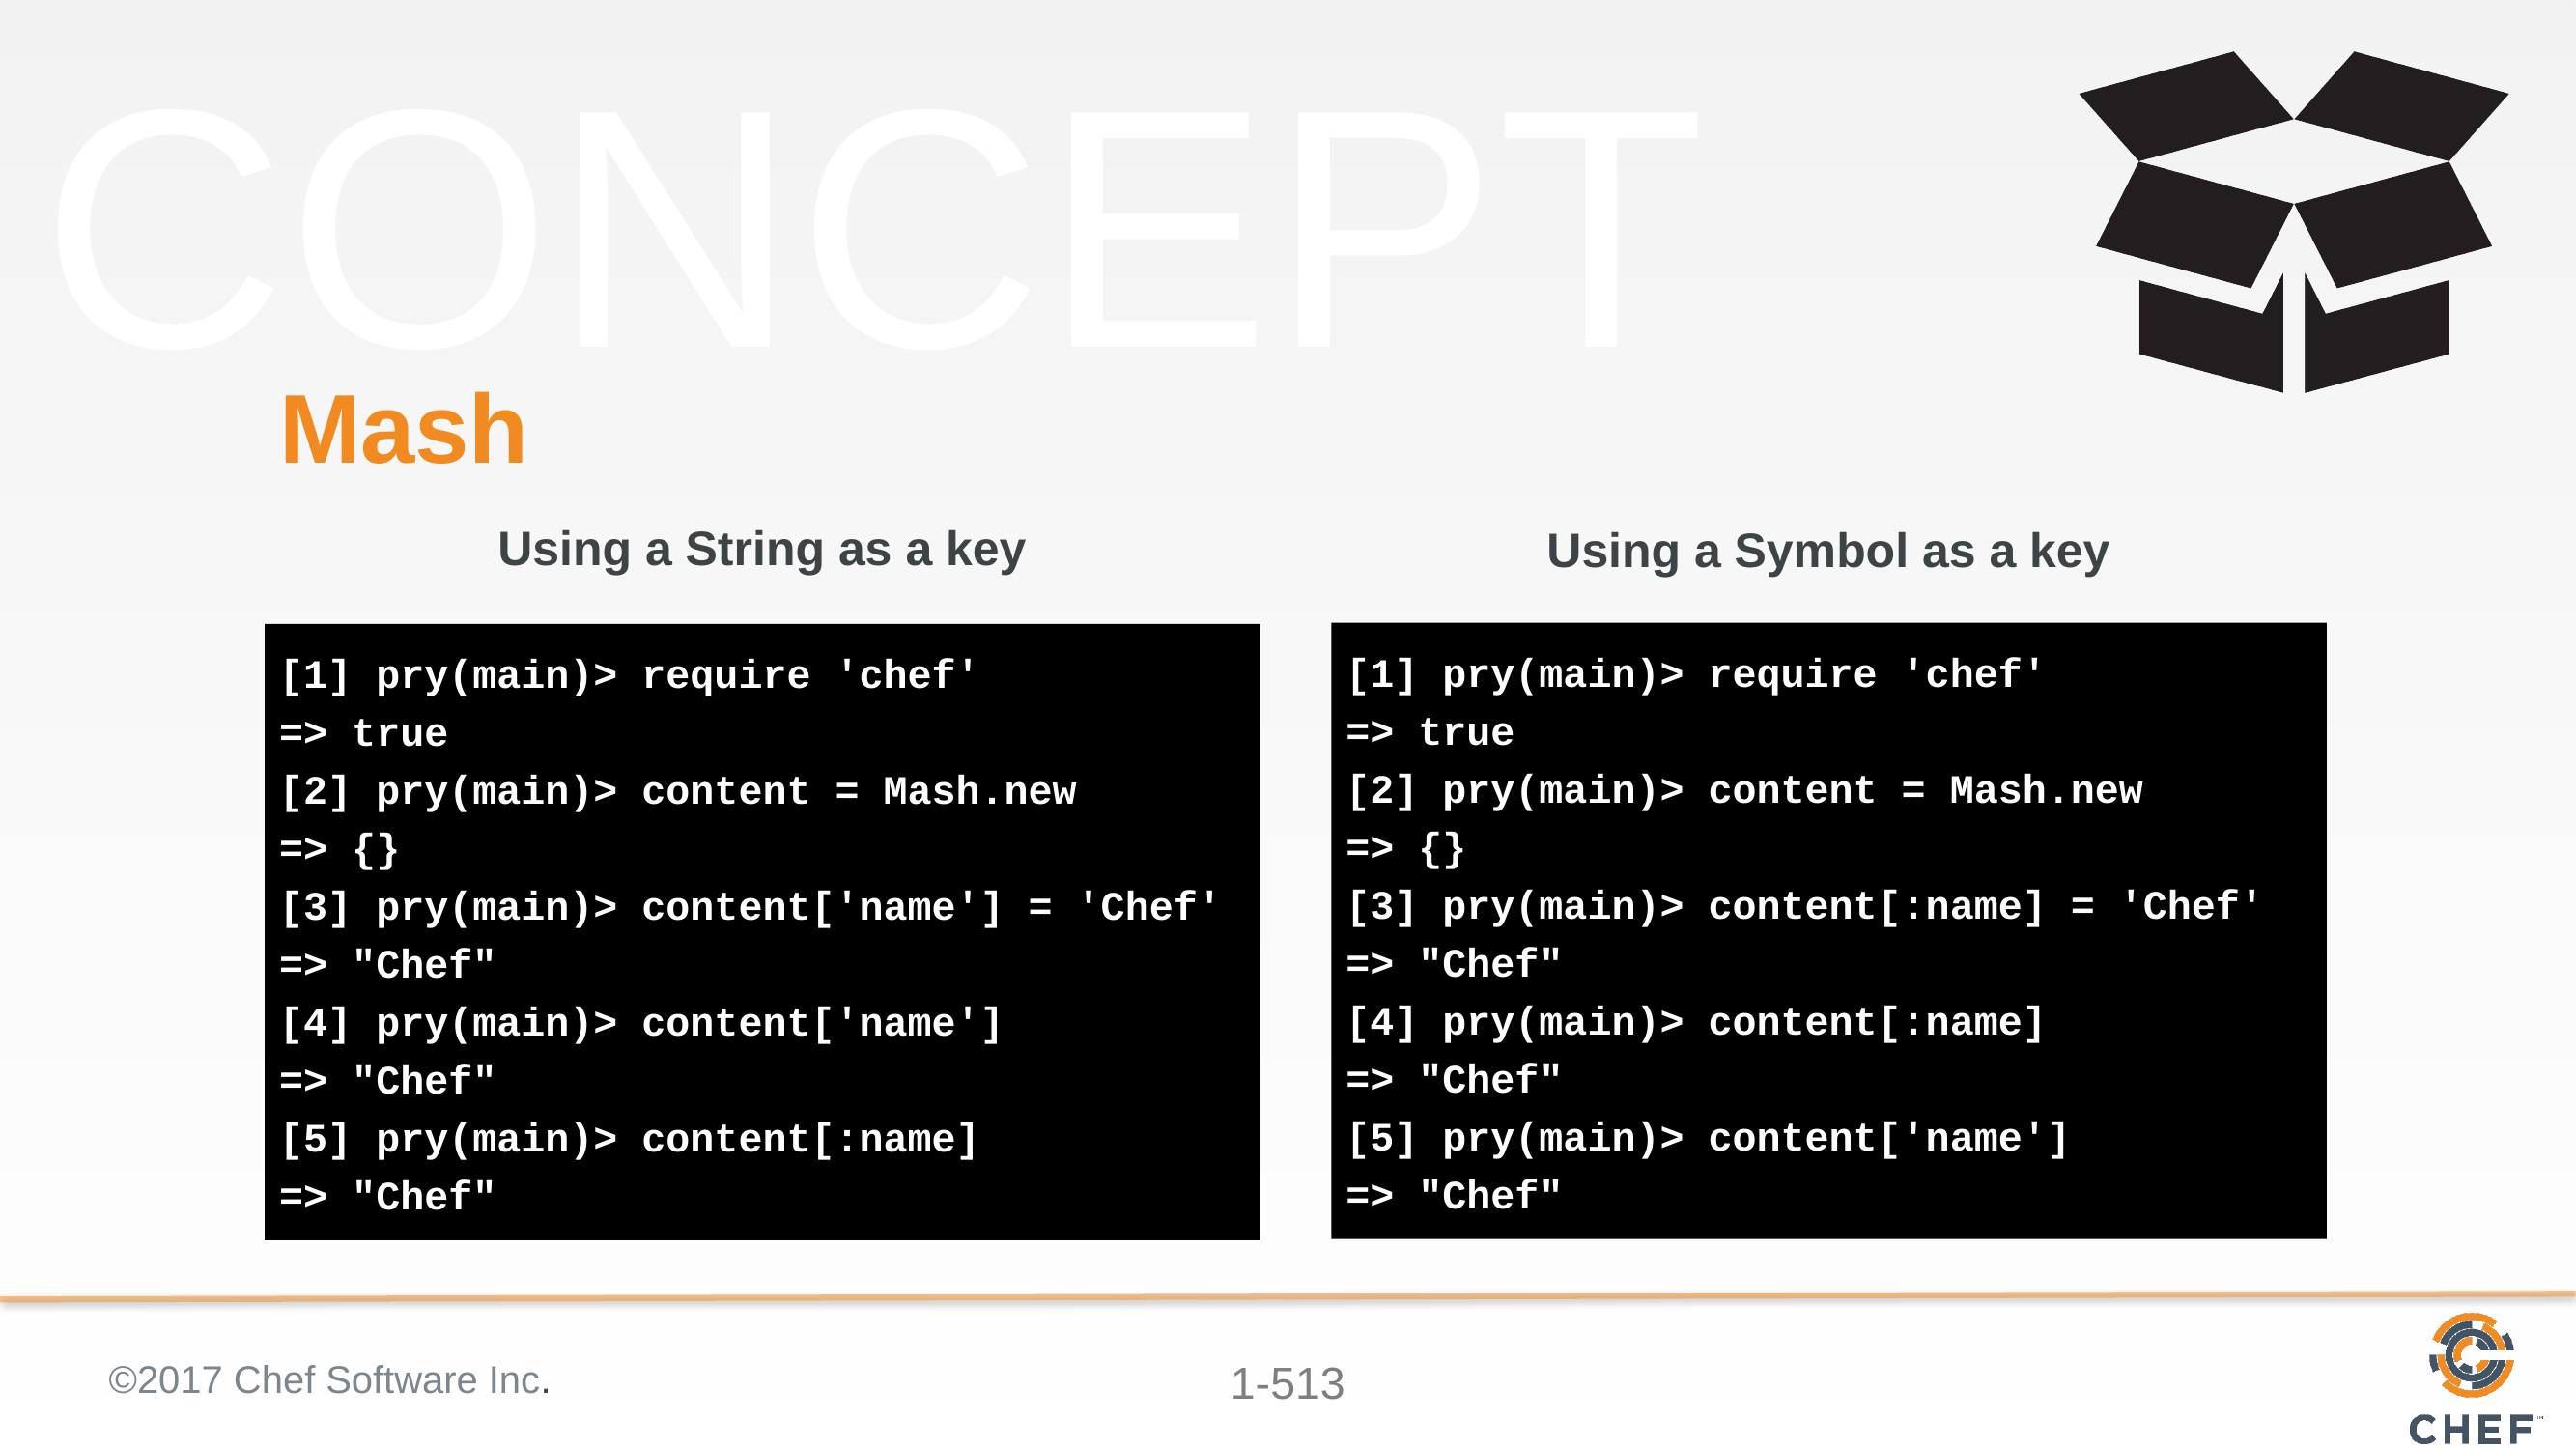

# Mash
Using a String as a key
Using a Symbol as a key
[1] pry(main)> require 'chef'
=> true
[2] pry(main)> content = Mash.new
=> {}
[3] pry(main)> content[:name] = 'Chef'
=> "Chef"
[4] pry(main)> content[:name]
=> "Chef"
[5] pry(main)> content['name']
=> "Chef"
[1] pry(main)> require 'chef'
=> true
[2] pry(main)> content = Mash.new
=> {}
[3] pry(main)> content['name'] = 'Chef'
=> "Chef"
[4] pry(main)> content['name']
=> "Chef"
[5] pry(main)> content[:name]
=> "Chef"